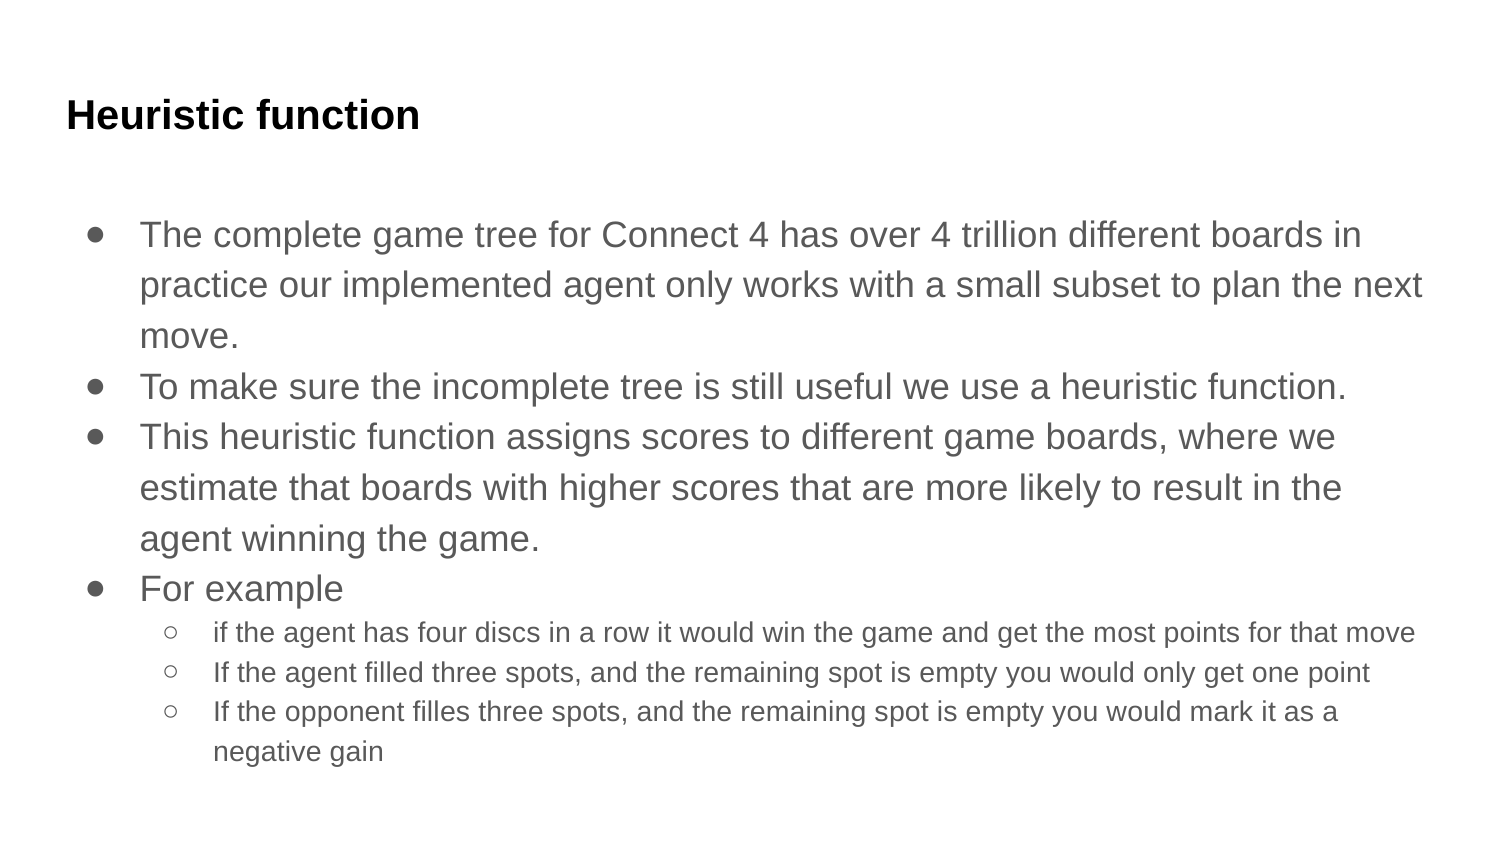

# Heuristic function
The complete game tree for Connect 4 has over 4 trillion different boards in practice our implemented agent only works with a small subset to plan the next move.
To make sure the incomplete tree is still useful we use a heuristic function.
This heuristic function assigns scores to different game boards, where we estimate that boards with higher scores that are more likely to result in the agent winning the game.
For example
if the agent has four discs in a row it would win the game and get the most points for that move
If the agent filled three spots, and the remaining spot is empty you would only get one point
If the opponent filles three spots, and the remaining spot is empty you would mark it as a negative gain